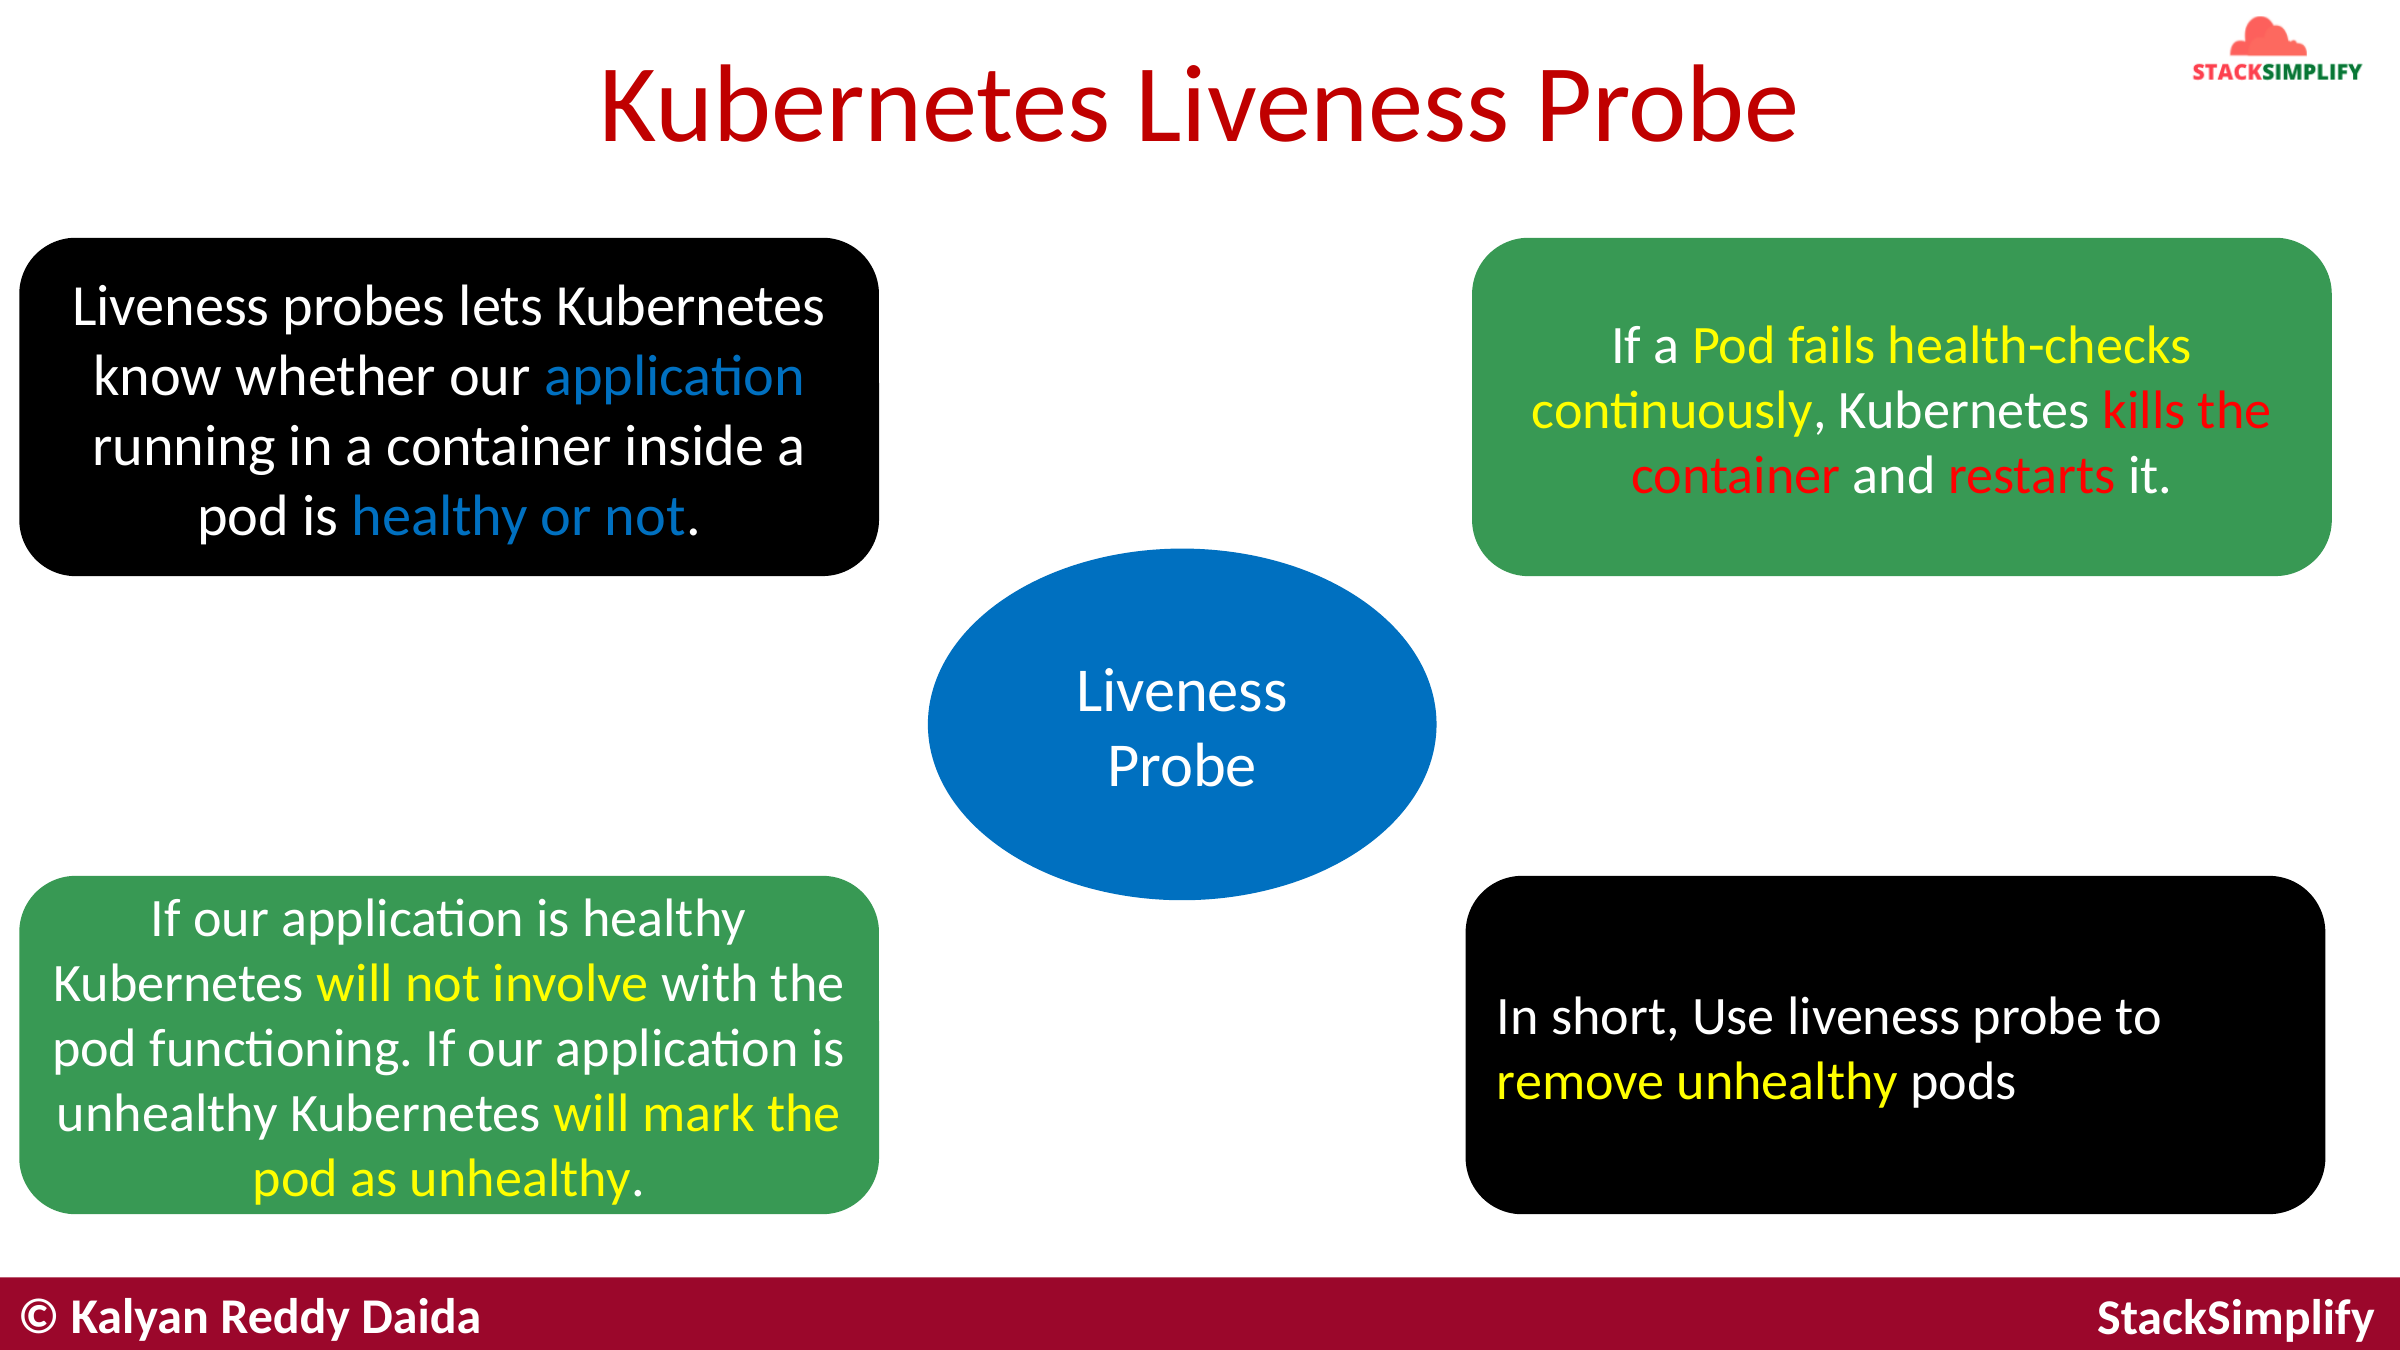

# Kubernetes Liveness Probe
Liveness probes lets Kubernetes know whether our application running in a container inside a pod is healthy or not.
If a Pod fails health-checks continuously, Kubernetes kills the container and restarts it.
Liveness Probe
If our application is healthy Kubernetes will not involve with the pod functioning. If our application is unhealthy Kubernetes will mark the pod as unhealthy.
In short, Use liveness probe to remove unhealthy pods
© Kalyan Reddy Daida